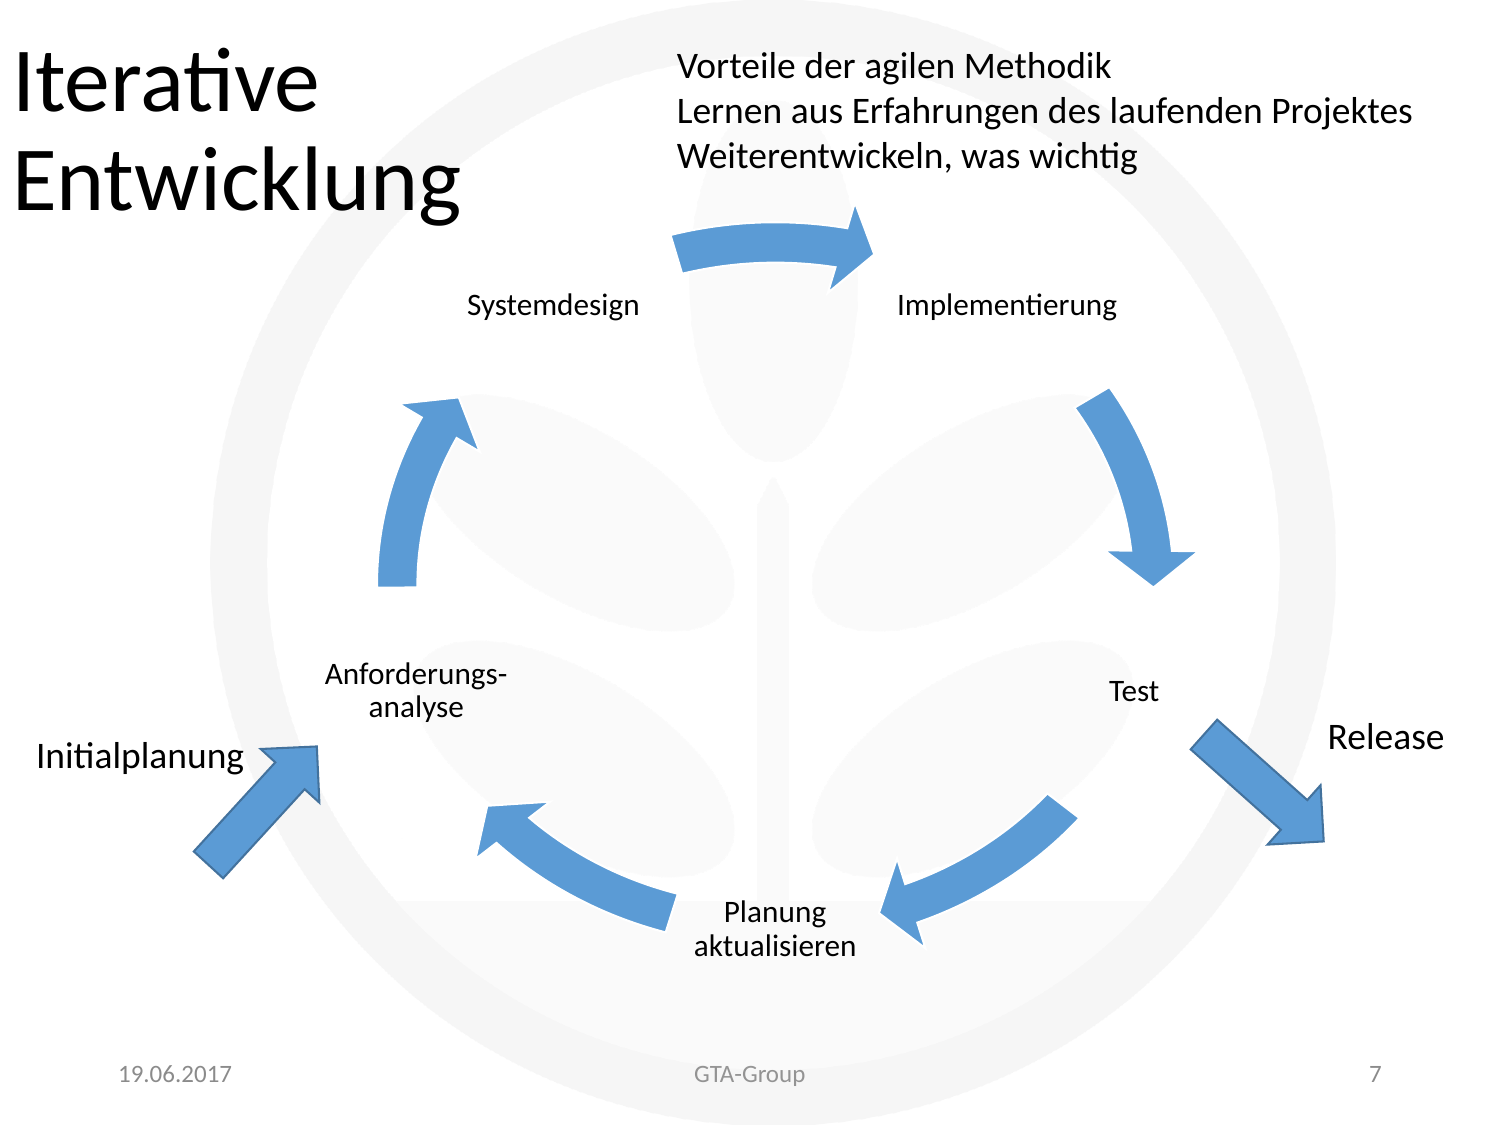

# Iterative Entwicklung
Vorteile der agilen Methodik
Lernen aus Erfahrungen des laufenden Projektes
Weiterentwickeln, was wichtig

Systemdesign
Implementierung
Anforderungs-
analyse
Test
Planung
aktualisieren
Release
Initialplanung

19.06.2017
GTA-Group
7